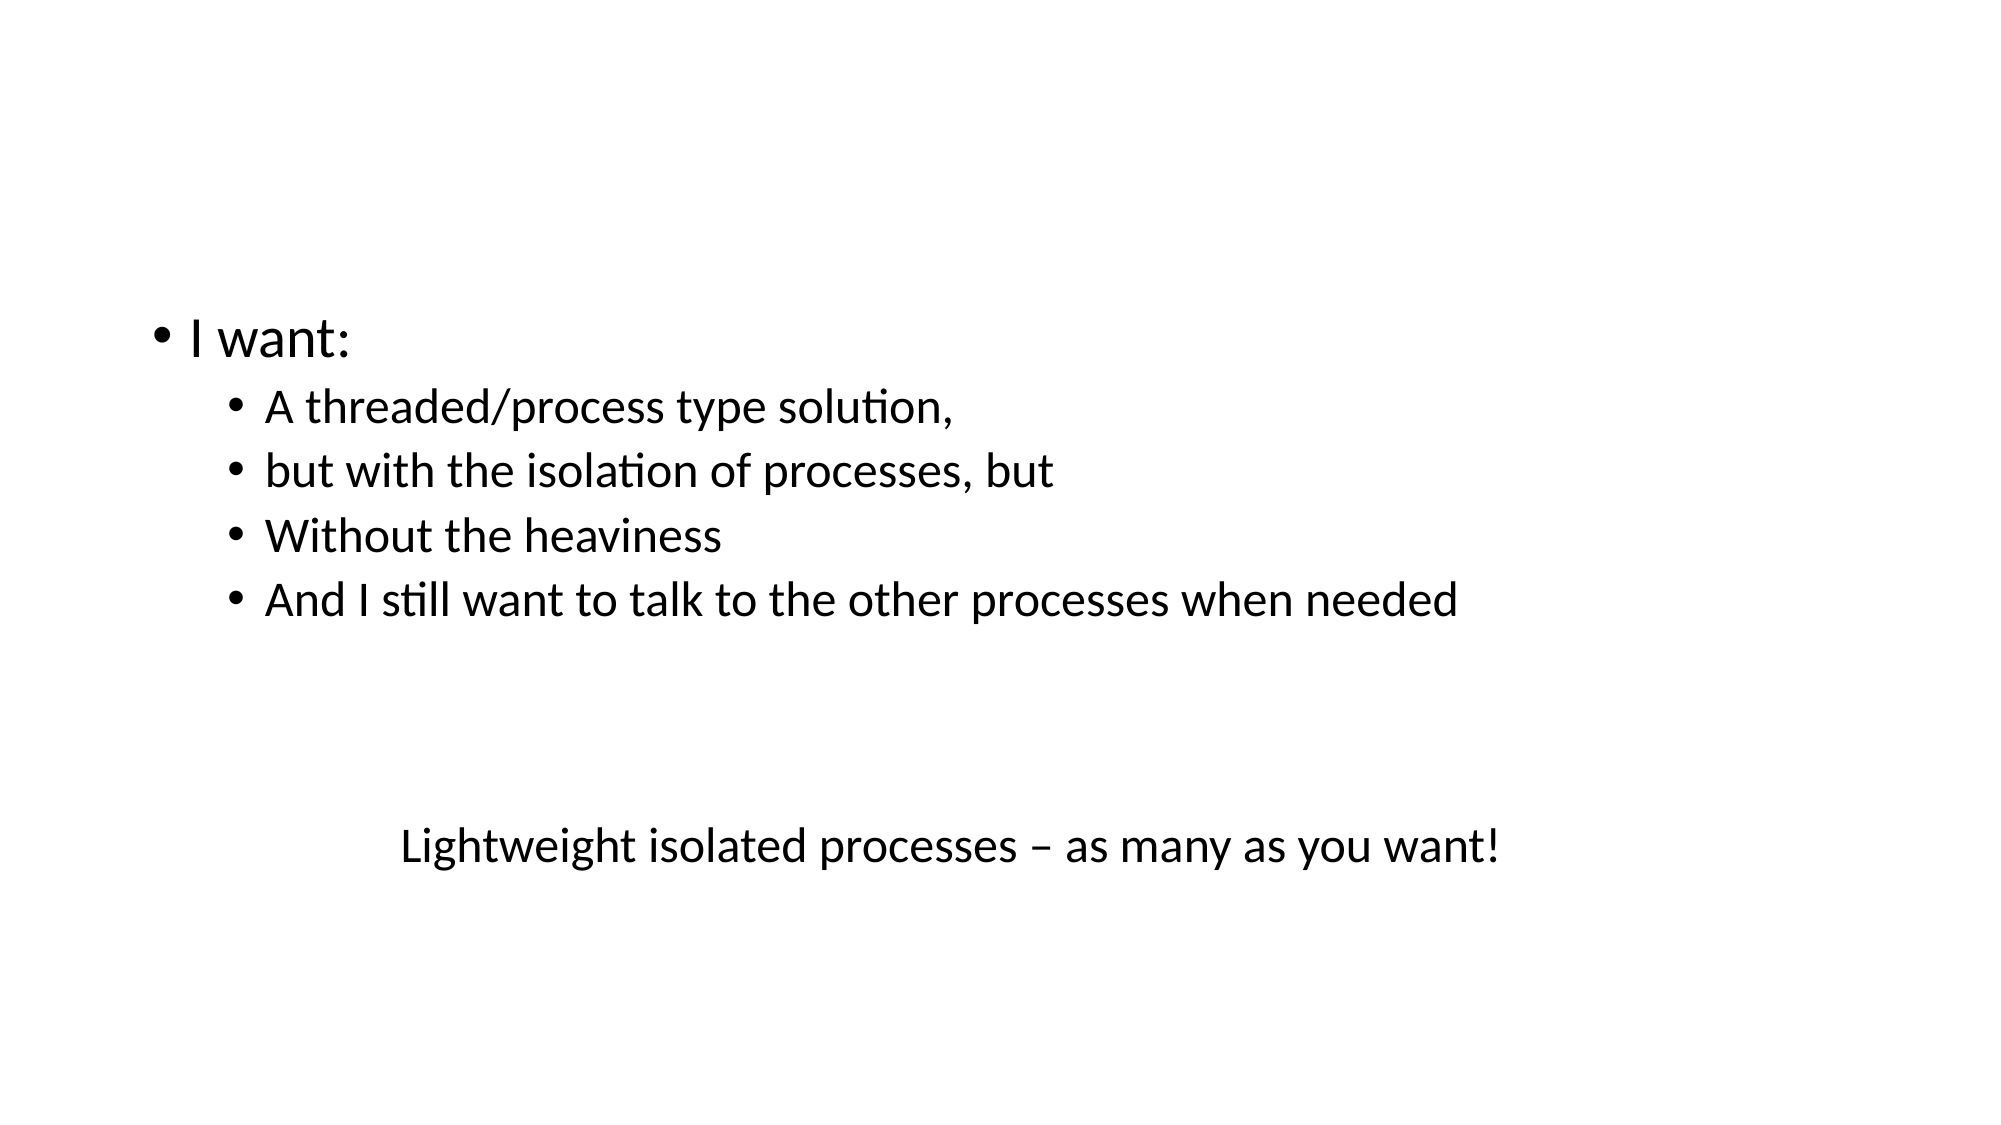

#
I want:
A threaded/process type solution,
but with the isolation of processes, but
Without the heaviness
And I still want to talk to the other processes when needed

Lightweight isolated processes – as many as you want!